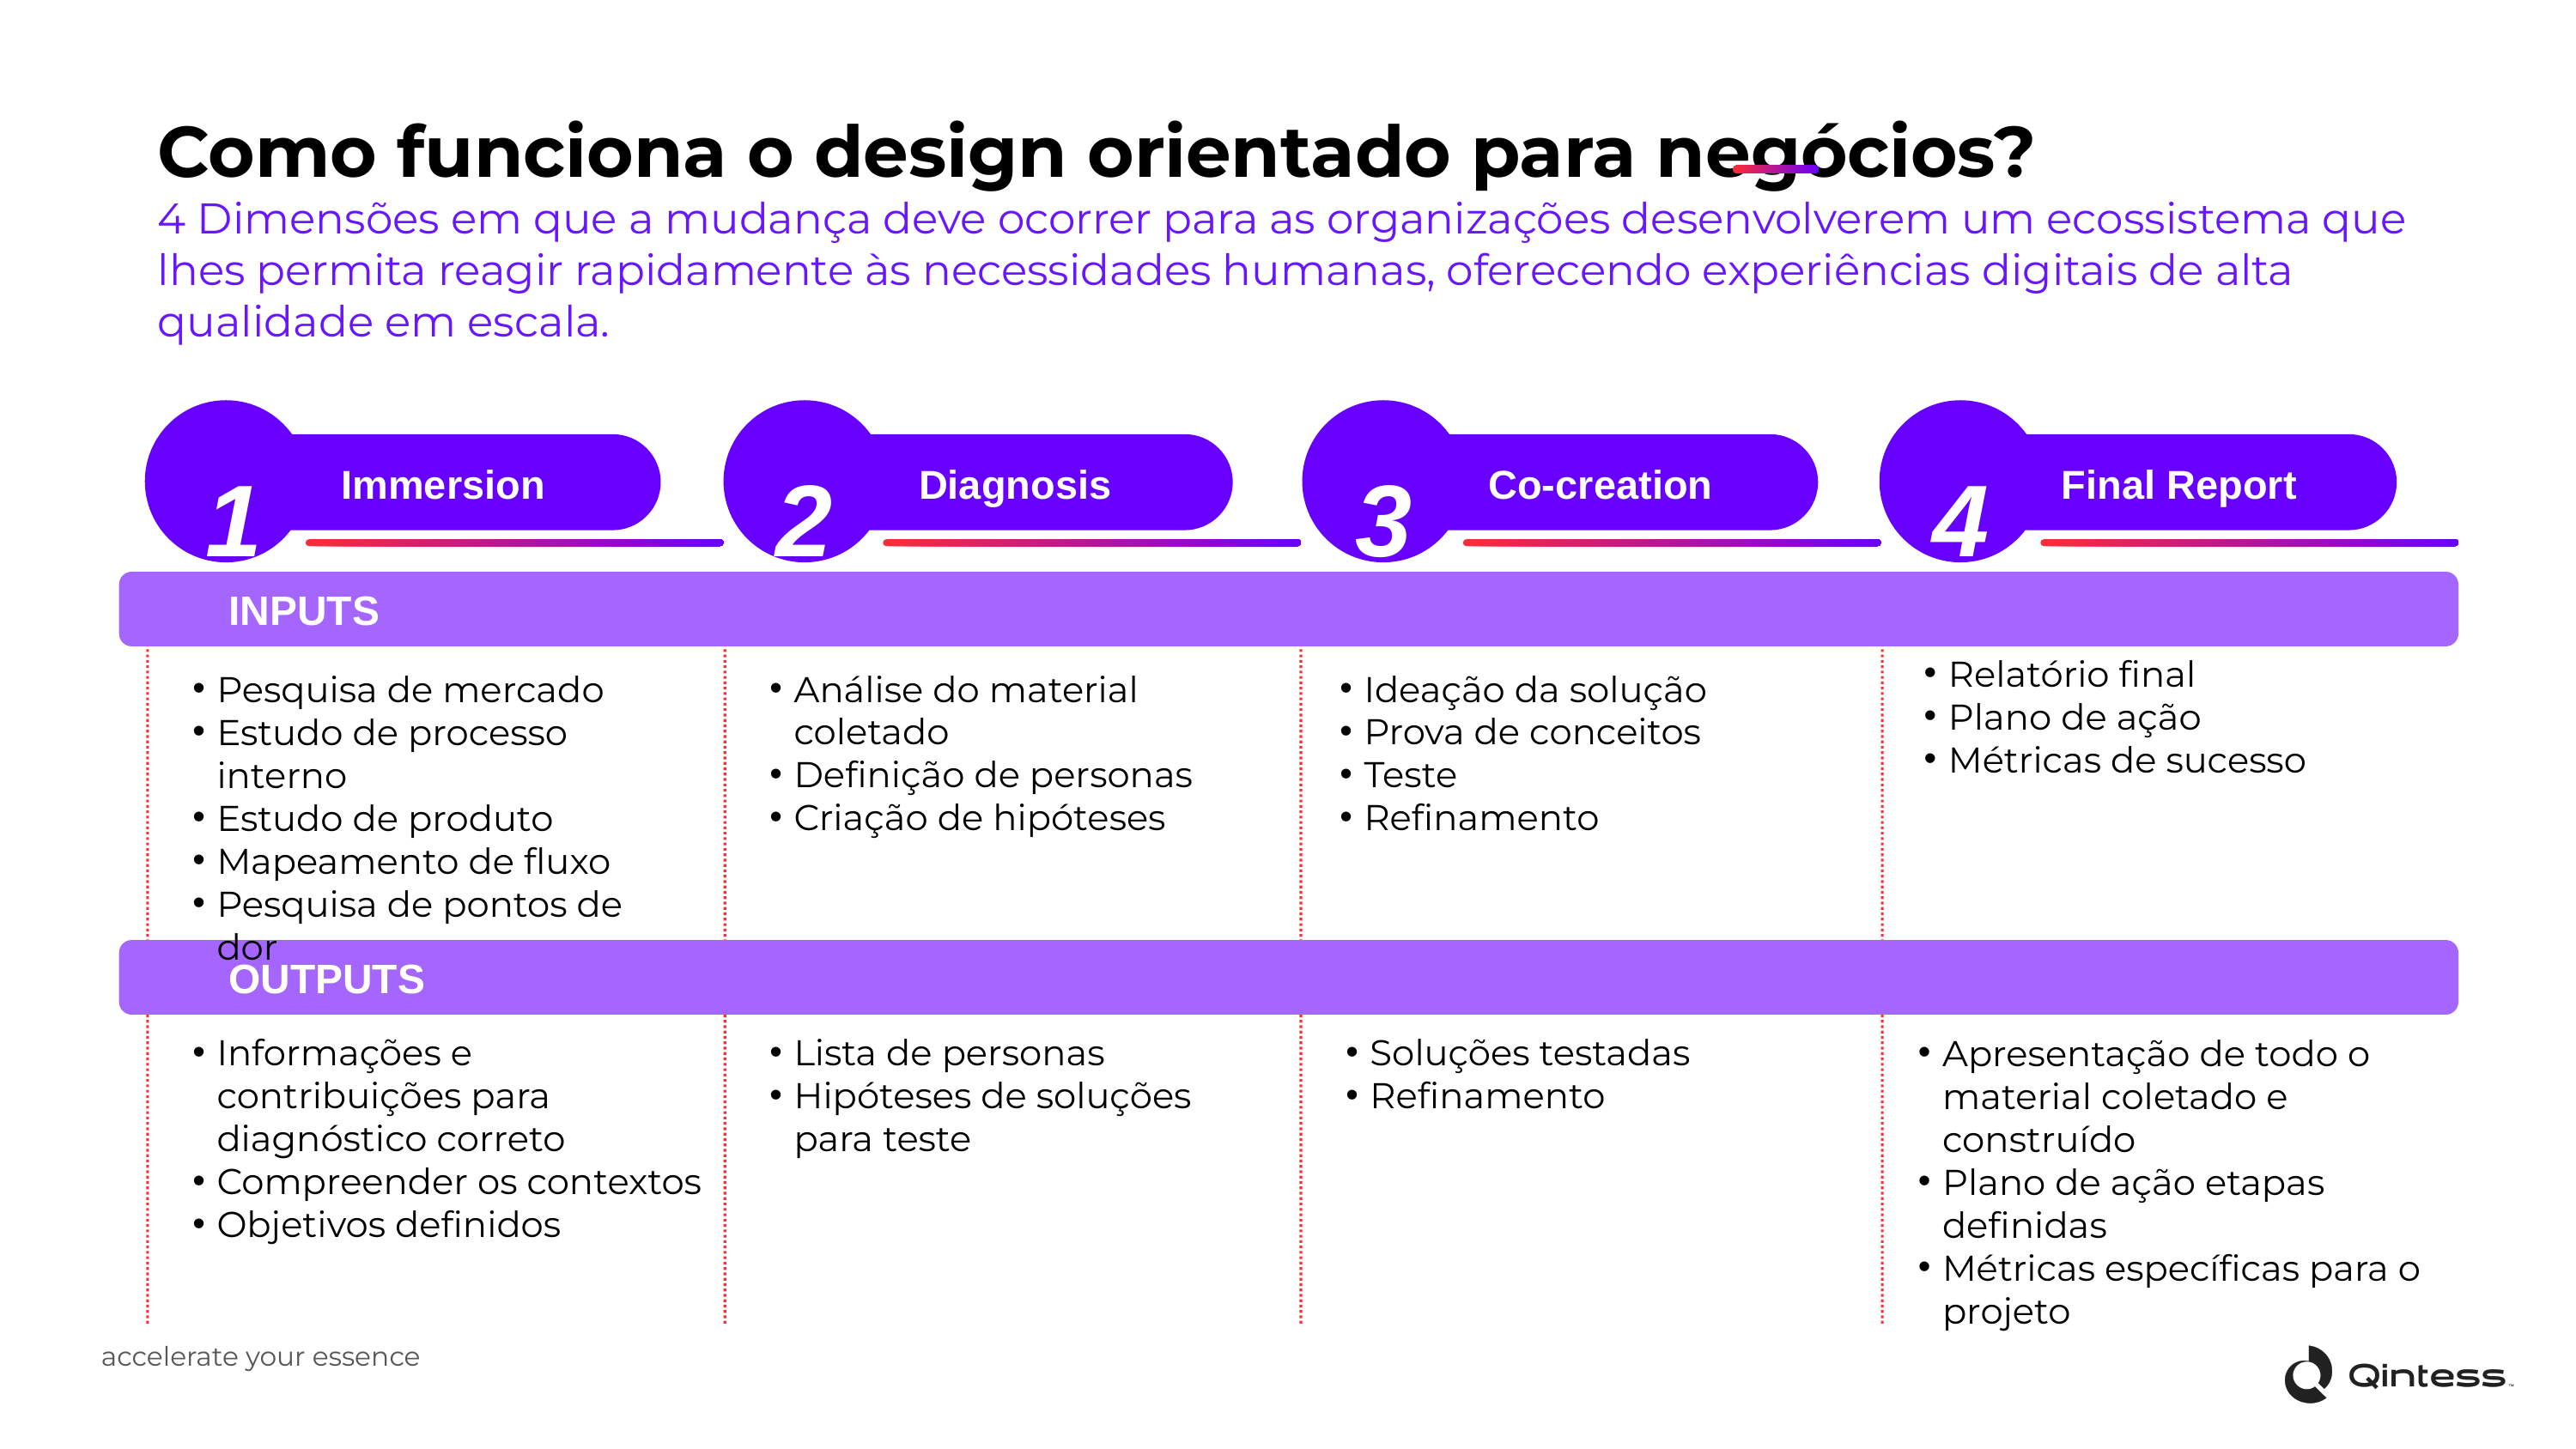

Como funciona o design orientado para negócios?
4 Dimensões em que a mudança deve ocorrer para as organizações desenvolverem um ecossistema que lhes permita reagir rapidamente às necessidades humanas, oferecendo experiências digitais de alta qualidade em escala.

1

2

3

4

Immersion

Diagnosis

Co-creation

Final Report

         INPUTS

Relatório final
Plano de ação
Métricas de sucesso
Pesquisa de mercado
Estudo de processo interno
Estudo de produto
Mapeamento de fluxo
Pesquisa de pontos de dor

Análise do material coletado
Definição de personas
Criação de hipóteses

Ideação da solução
Prova de conceitos
Teste
Refinamento

         OUTPUTS
Informações e contribuições para diagnóstico correto
Compreender os contextos
Objetivos definidos

Lista de personas
Hipóteses de soluções para teste

Soluções testadas
Refinamento

Apresentação de todo o material coletado e construído
Plano de ação etapas definidas
Métricas específicas para o projeto